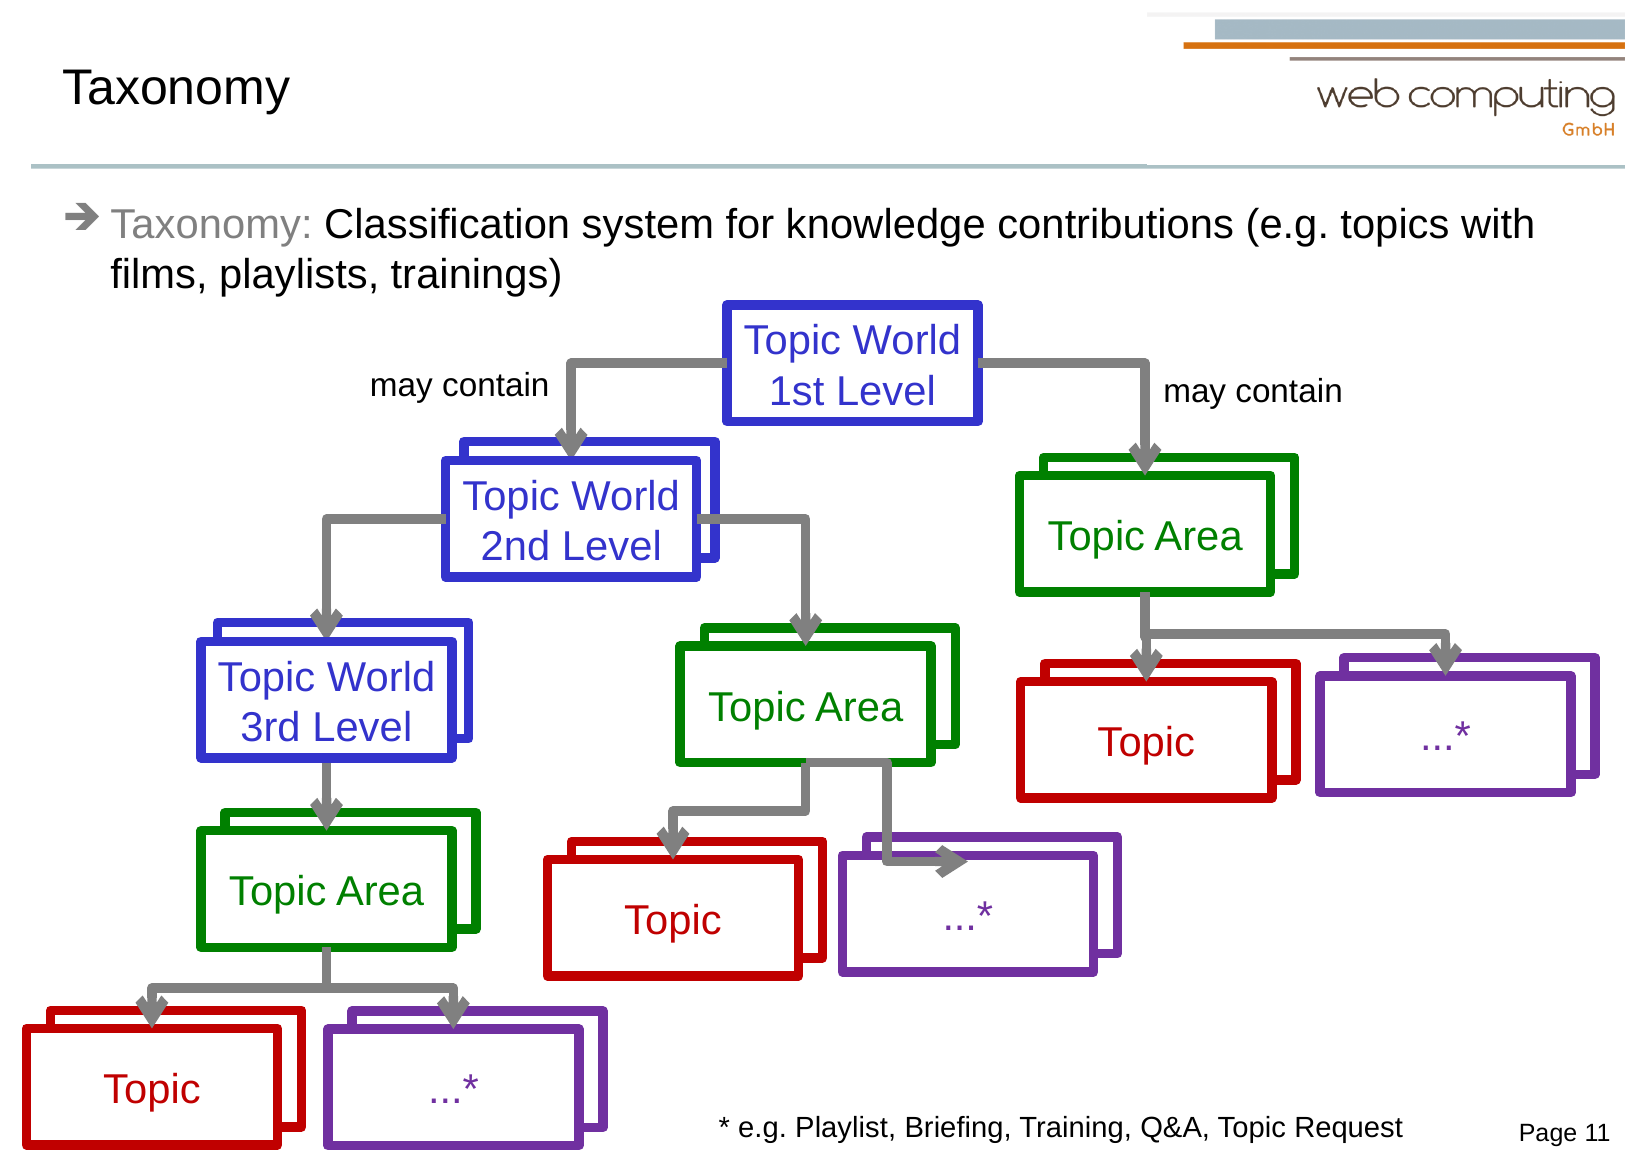

# Taxonomy
Taxonomy: Classification system for knowledge contributions (e.g. topics with films, playlists, trainings)
Topic World
1st Level
may contain
may contain

Topic World
2nd Level

Topic Area

Topic World
3rd Level

Topic Area

...*

Topic

Topic Area

...*

Topic

Topic
...*
* e.g. Playlist, Briefing, Training, Q&A, Topic Request
Page 11